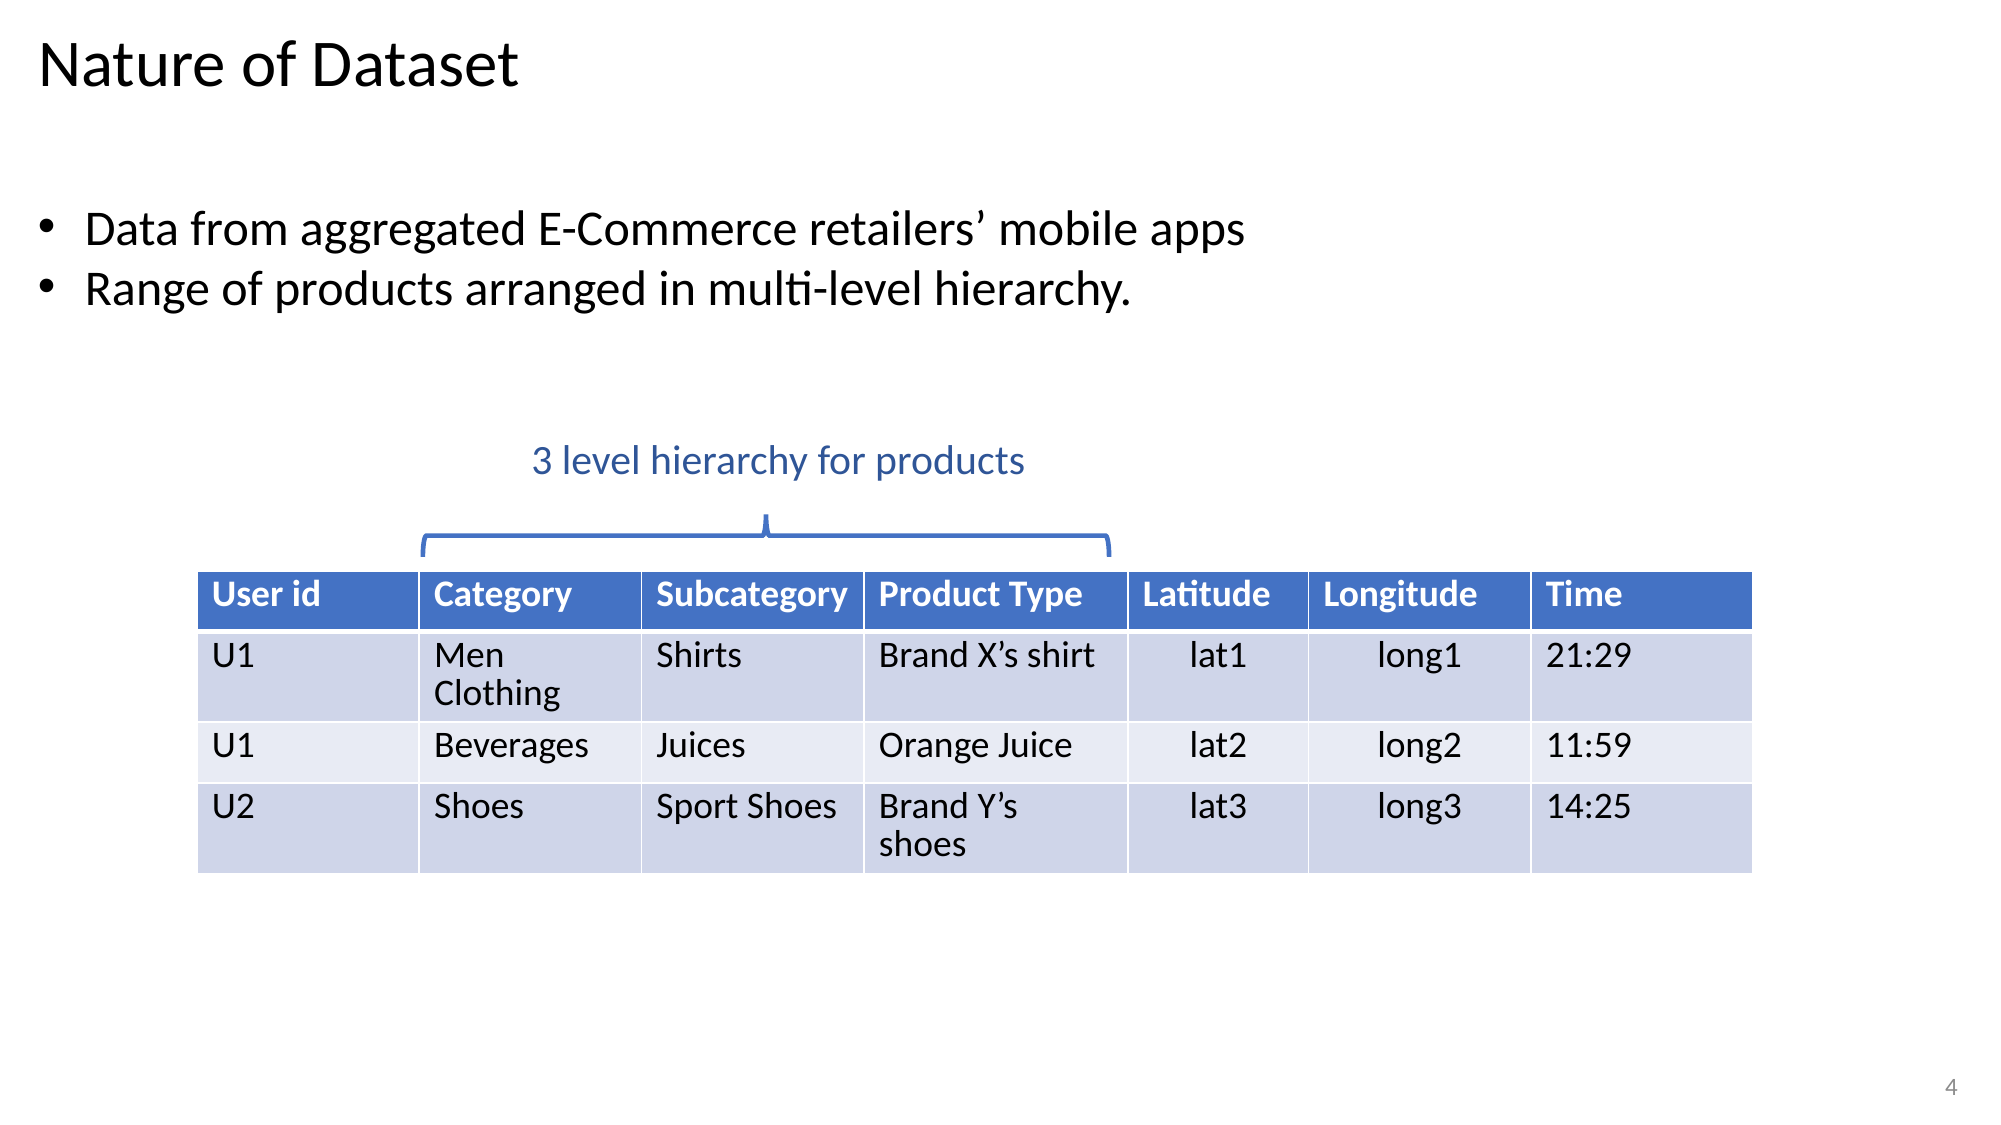

# Nature of Dataset
Data from aggregated E-Commerce retailers’ mobile apps
Range of products arranged in multi-level hierarchy.

3 level hierarchy for products
| User id | Category | Subcategory | Product Type | Latitude | Longitude | Time |
| --- | --- | --- | --- | --- | --- | --- |
| U1 | Men Clothing | Shirts | Brand X’s shirt | lat1 | long1 | 21:29 |
| U1 | Beverages | Juices | Orange Juice | lat2 | long2 | 11:59 |
| U2 | Shoes | Sport Shoes | Brand Y’s shoes | lat3 | long3 | 14:25 |

4